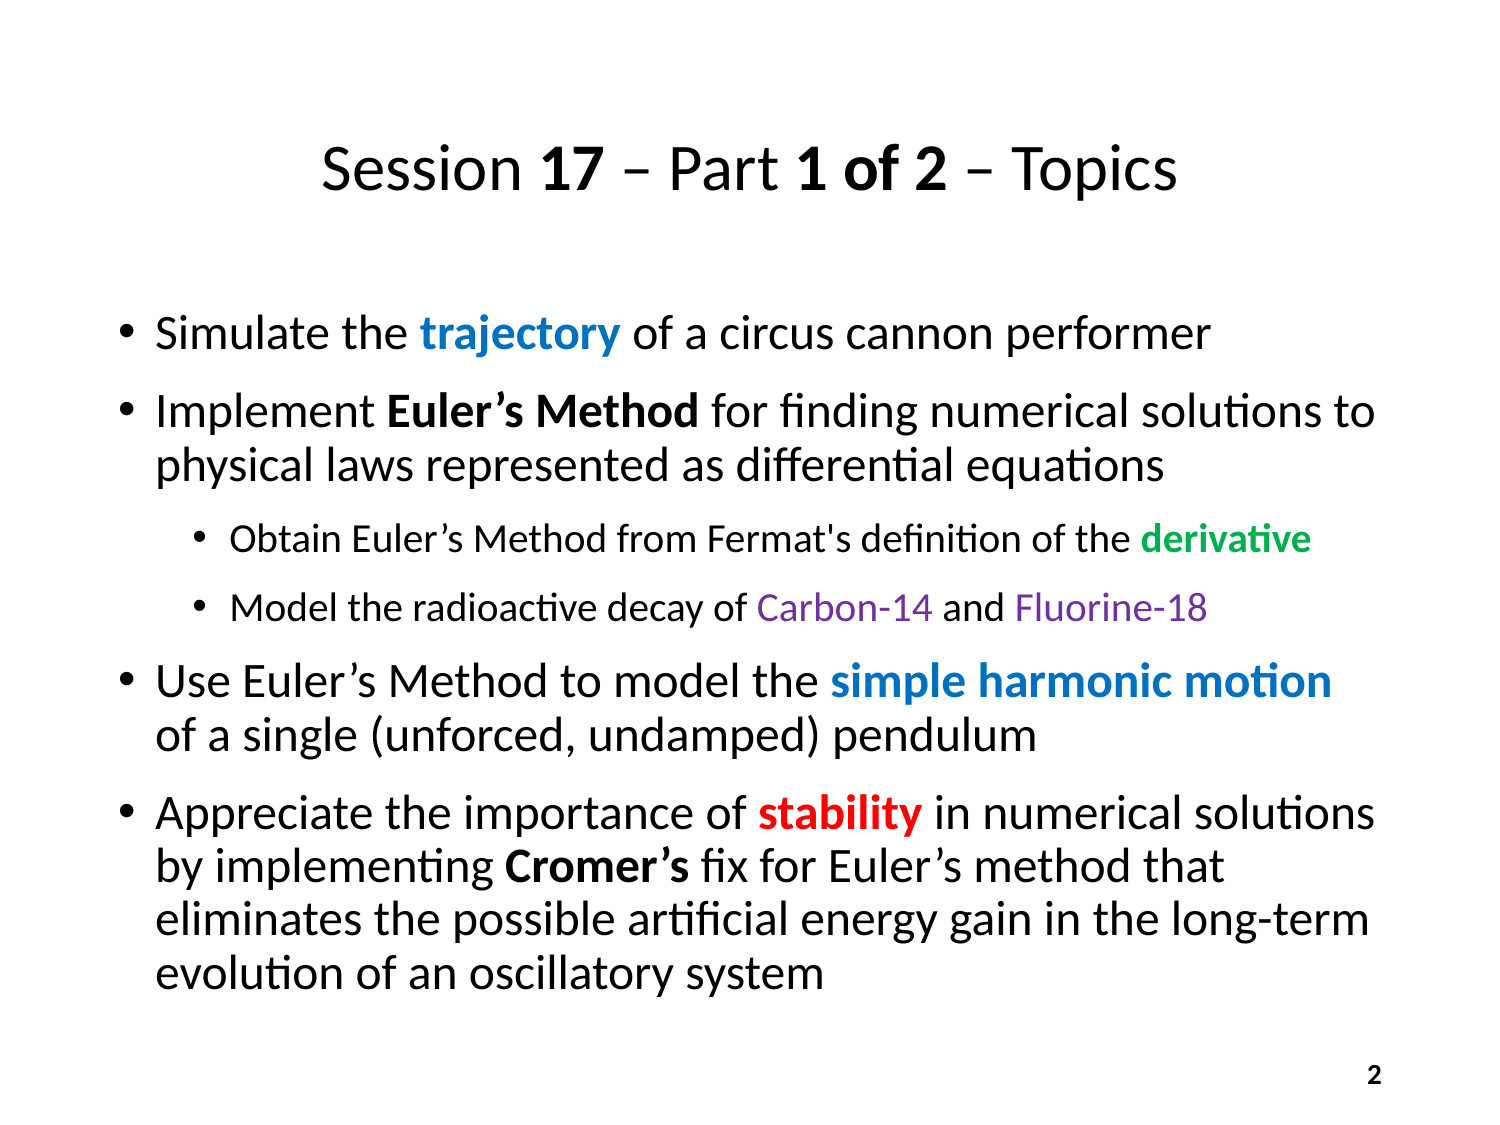

# Session 17 – Part 1 of 2 – Topics
Simulate the trajectory of a circus cannon performer
Implement Euler’s Method for finding numerical solutions to physical laws represented as differential equations
Obtain Euler’s Method from Fermat's definition of the derivative
Model the radioactive decay of Carbon-14 and Fluorine-18
Use Euler’s Method to model the simple harmonic motion of a single (unforced, undamped) pendulum
Appreciate the importance of stability in numerical solutions by implementing Cromer’s fix for Euler’s method that eliminates the possible artificial energy gain in the long-term evolution of an oscillatory system
2